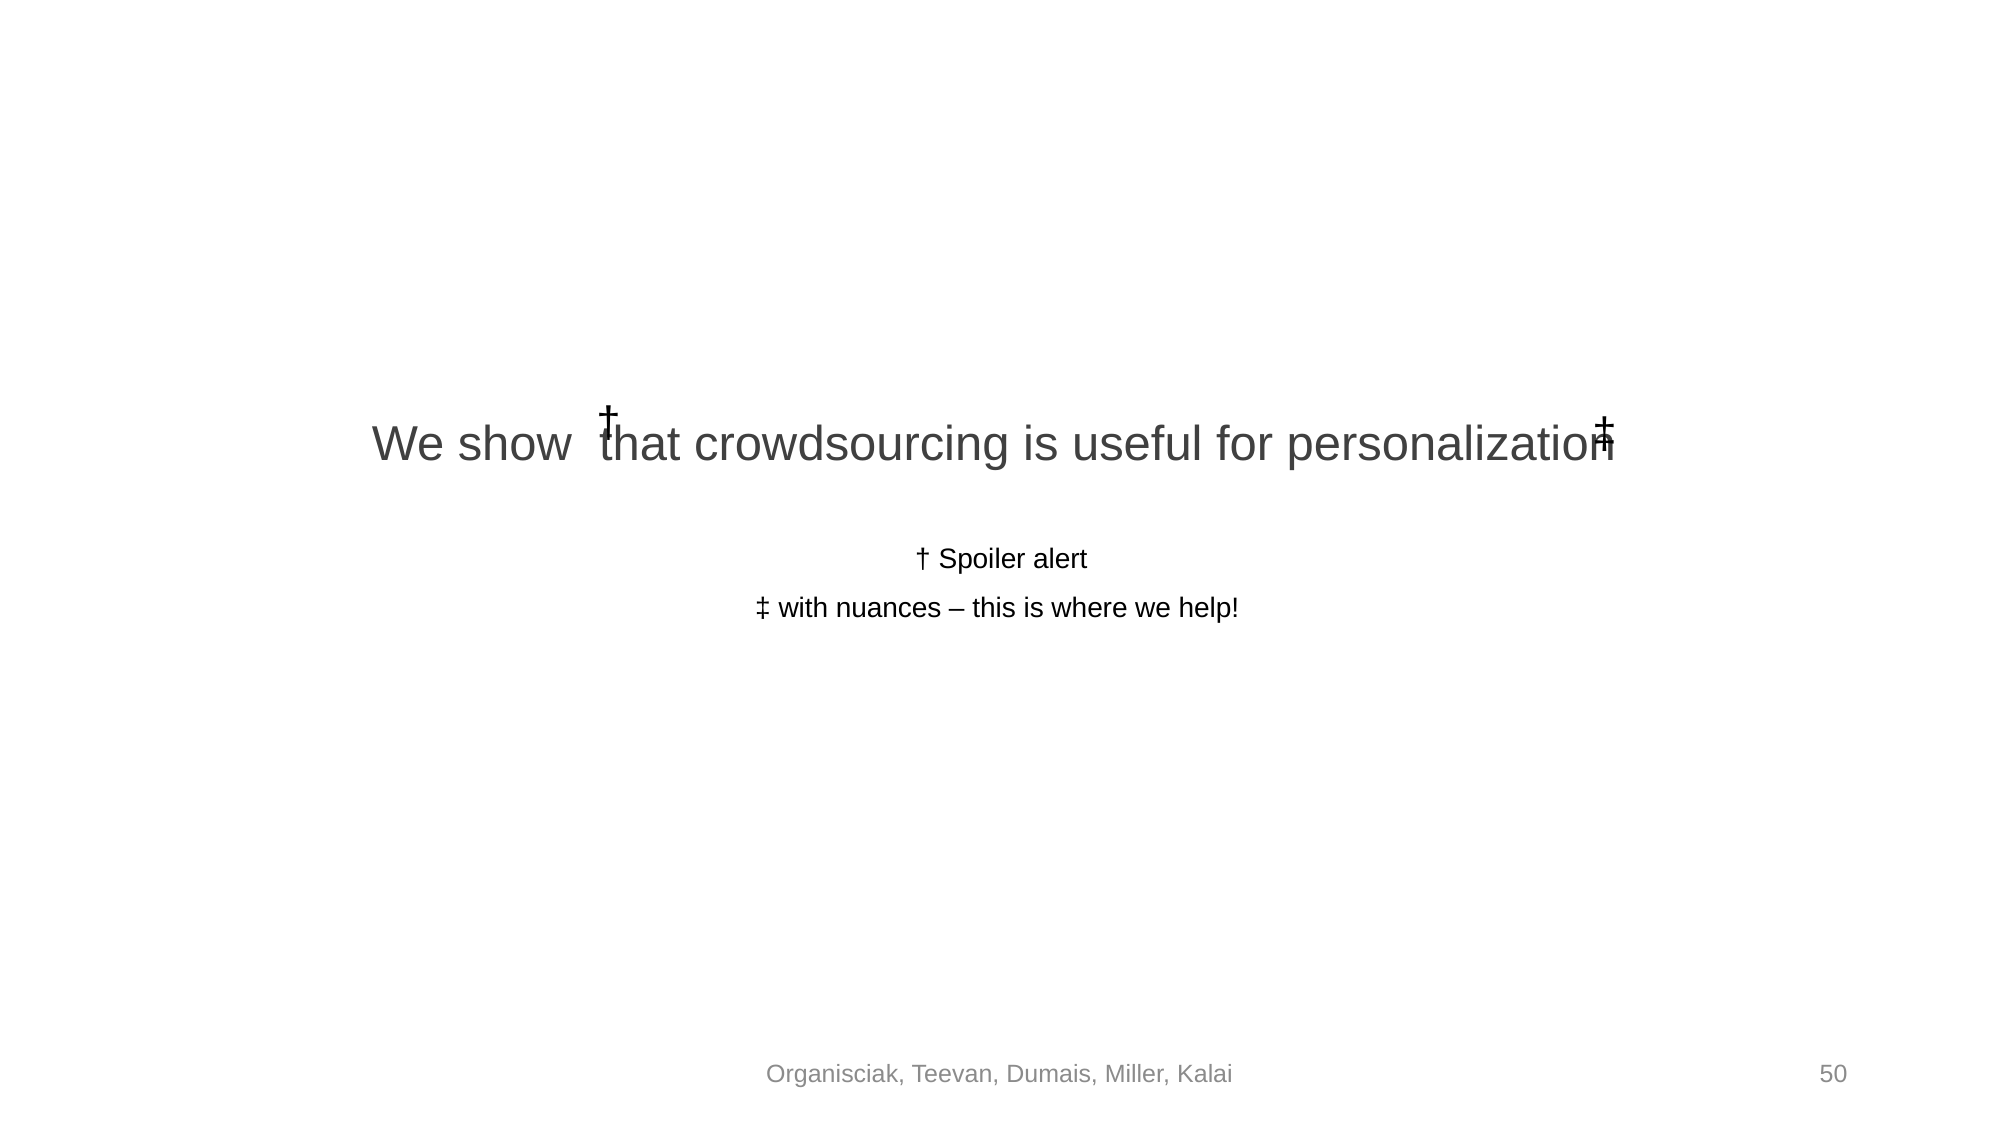

†
† Spoiler alert
‡
‡ with nuances – this is where we help!
We show  that crowdsourcing is useful for personalization
Organisciak, Teevan, Dumais, Miller, Kalai
50